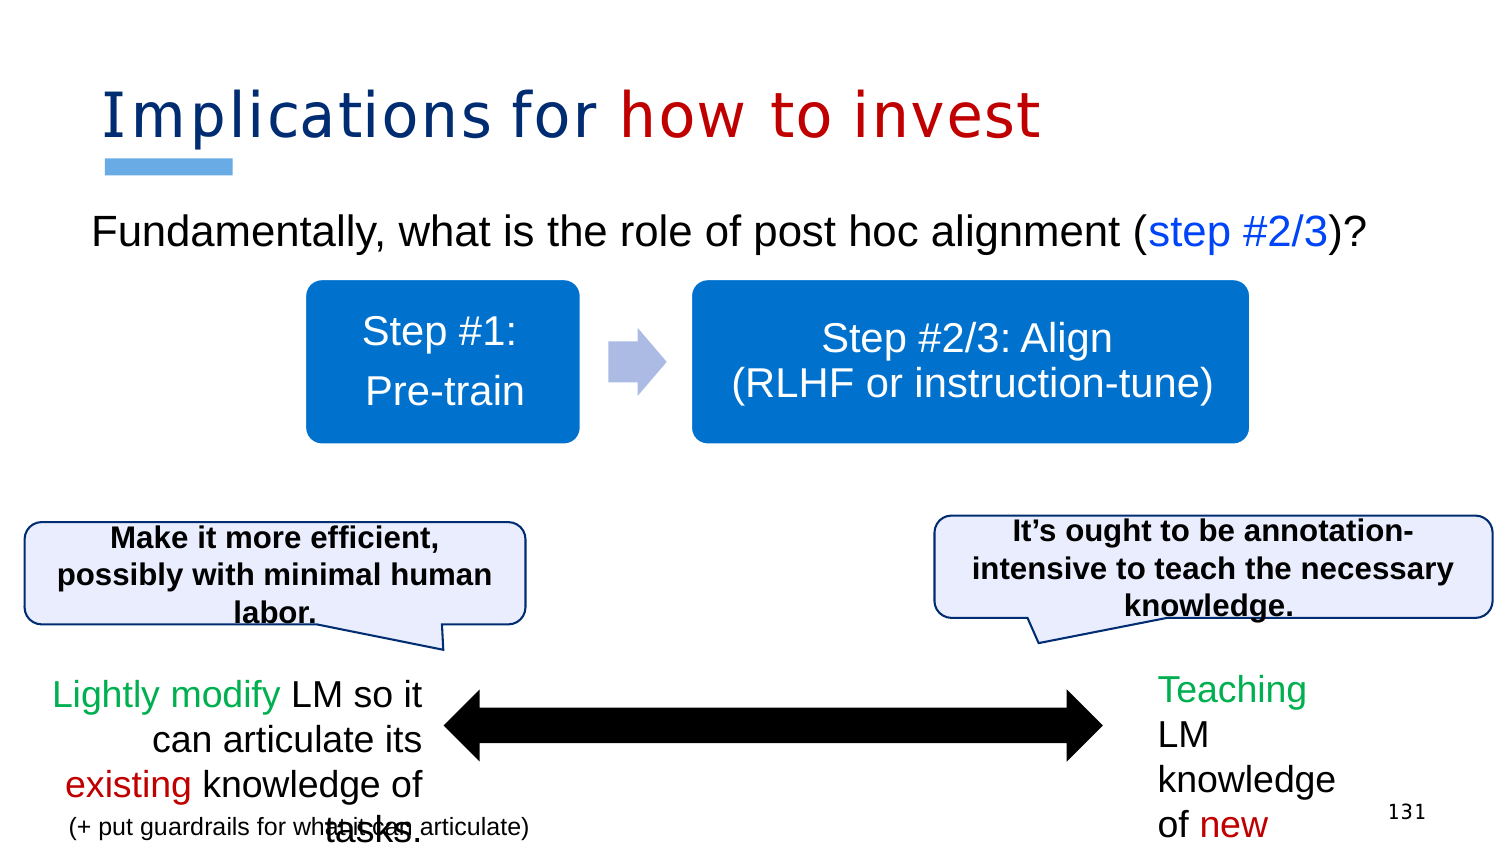

131
# Implications for how to invest
Fundamentally, what is the role of post hoc alignment (step #2/3)?

Step #1:
Pre-train

Step #2/3: Align
(RLHF or instruction-tune)
It’s ought to be annotation-intensive to teach the necessary knowledge.
Make it more efficient, possibly with minimal human labor.
Teaching LM
knowledge of new tasks.
Lightly modify LM so it can articulate its existing knowledge of tasks.

(+ put guardrails for what it can articulate)